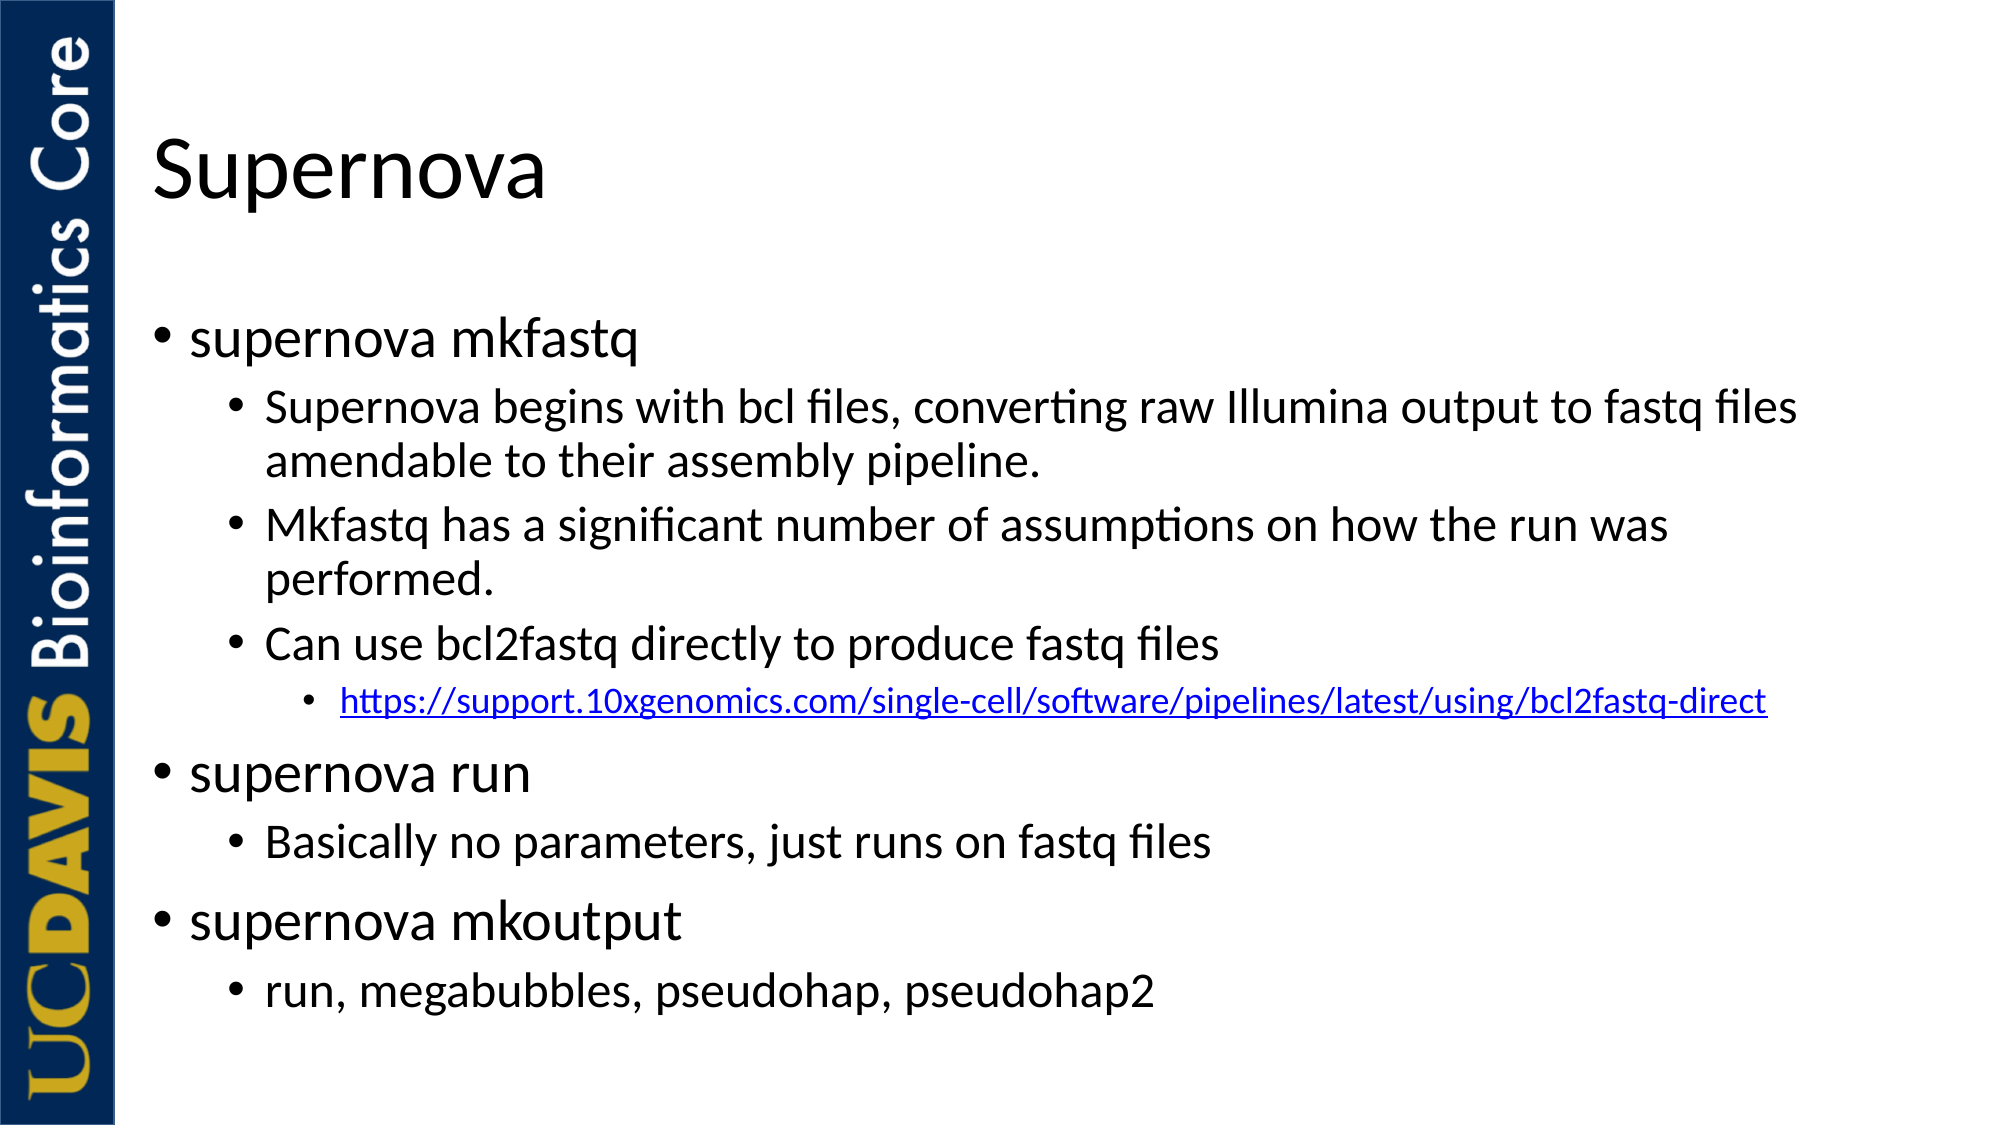

# Supernova
supernova mkfastq
Supernova begins with bcl files, converting raw Illumina output to fastq files amendable to their assembly pipeline.
Mkfastq has a significant number of assumptions on how the run was performed.
Can use bcl2fastq directly to produce fastq files
https://support.10xgenomics.com/single-cell/software/pipelines/latest/using/bcl2fastq-direct
supernova run
Basically no parameters, just runs on fastq files
supernova mkoutput
run, megabubbles, pseudohap, pseudohap2